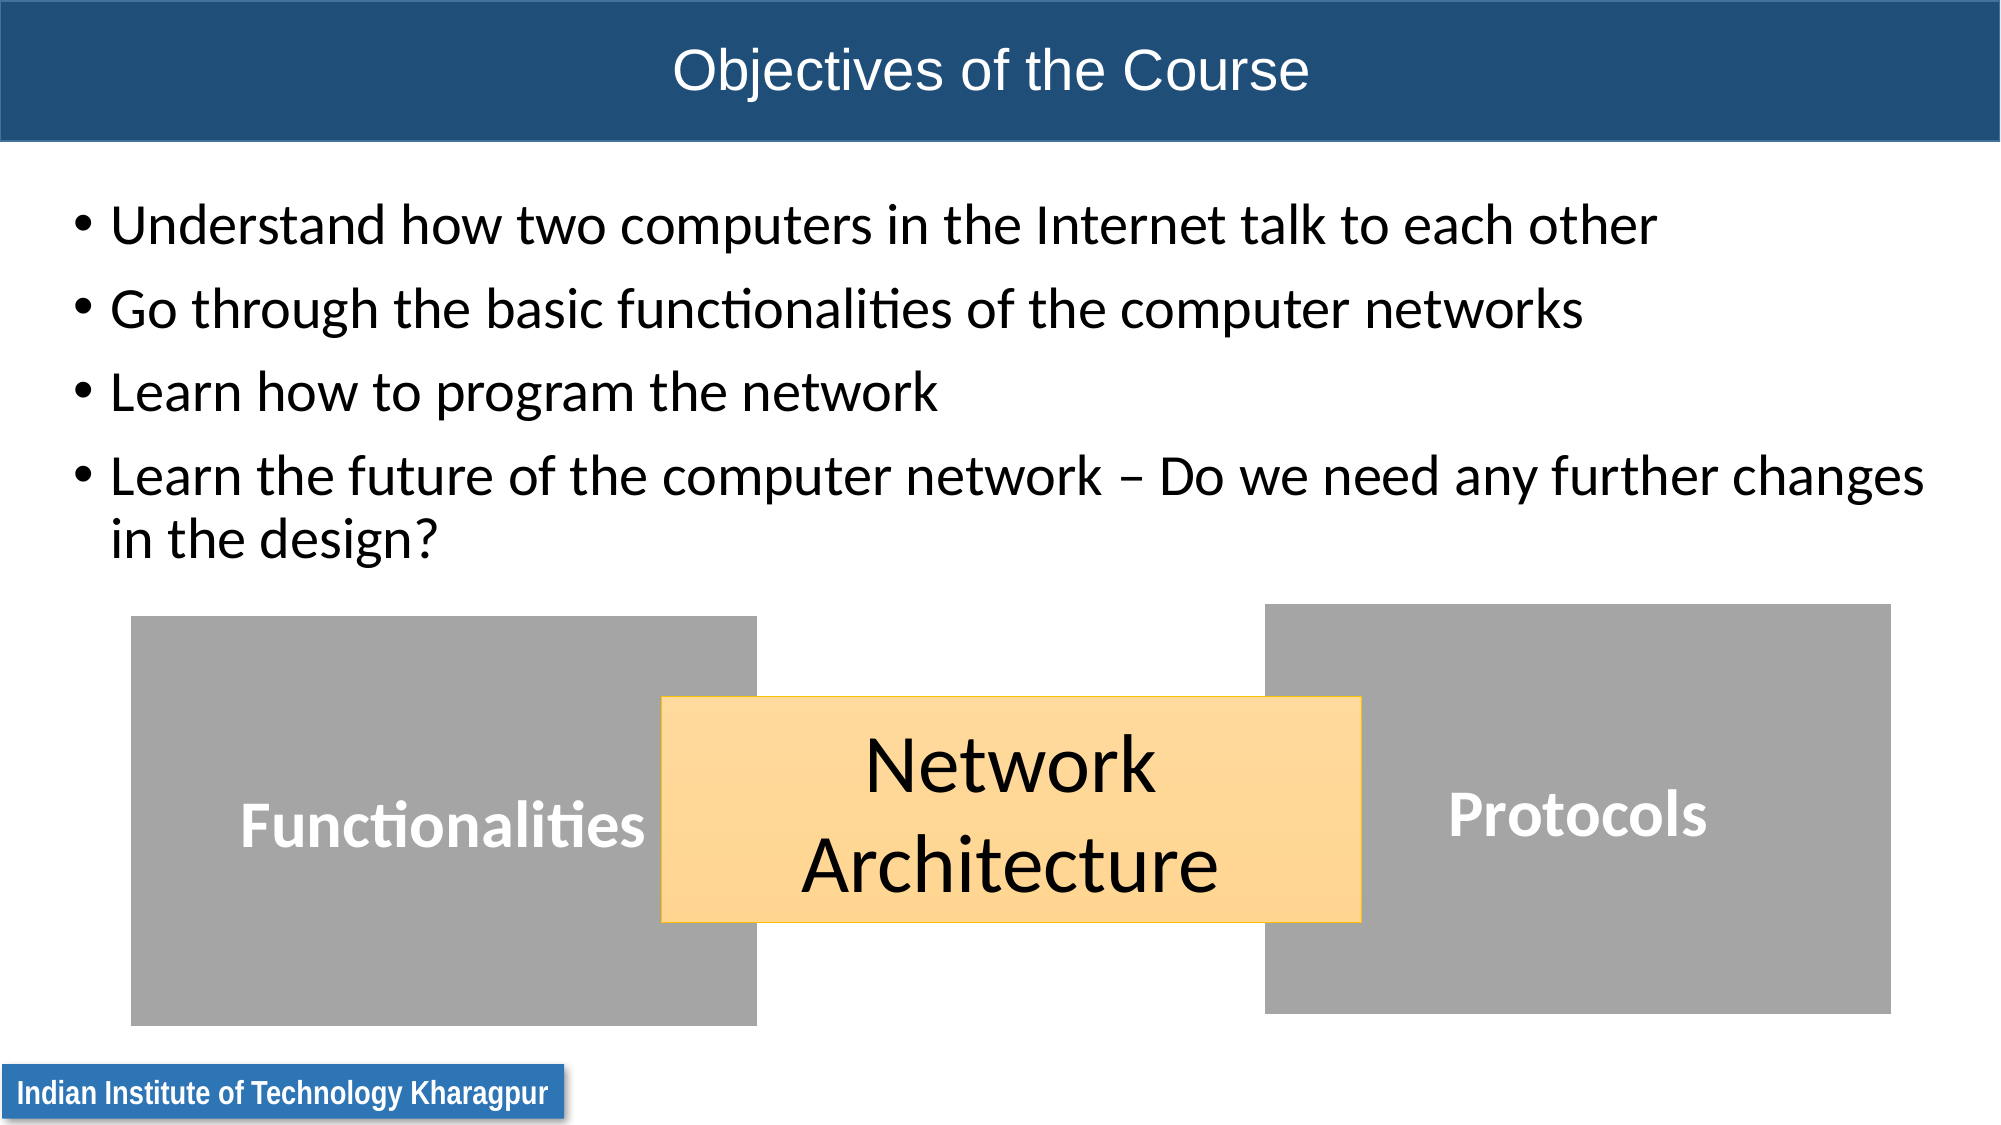

# Objectives of the Course
Understand how two computers in the Internet talk to each other
Go through the basic functionalities of the computer networks
Learn how to program the network
Learn the future of the computer network – Do we need any further changes in the design?

Protocols
Functionalities
Network Architecture